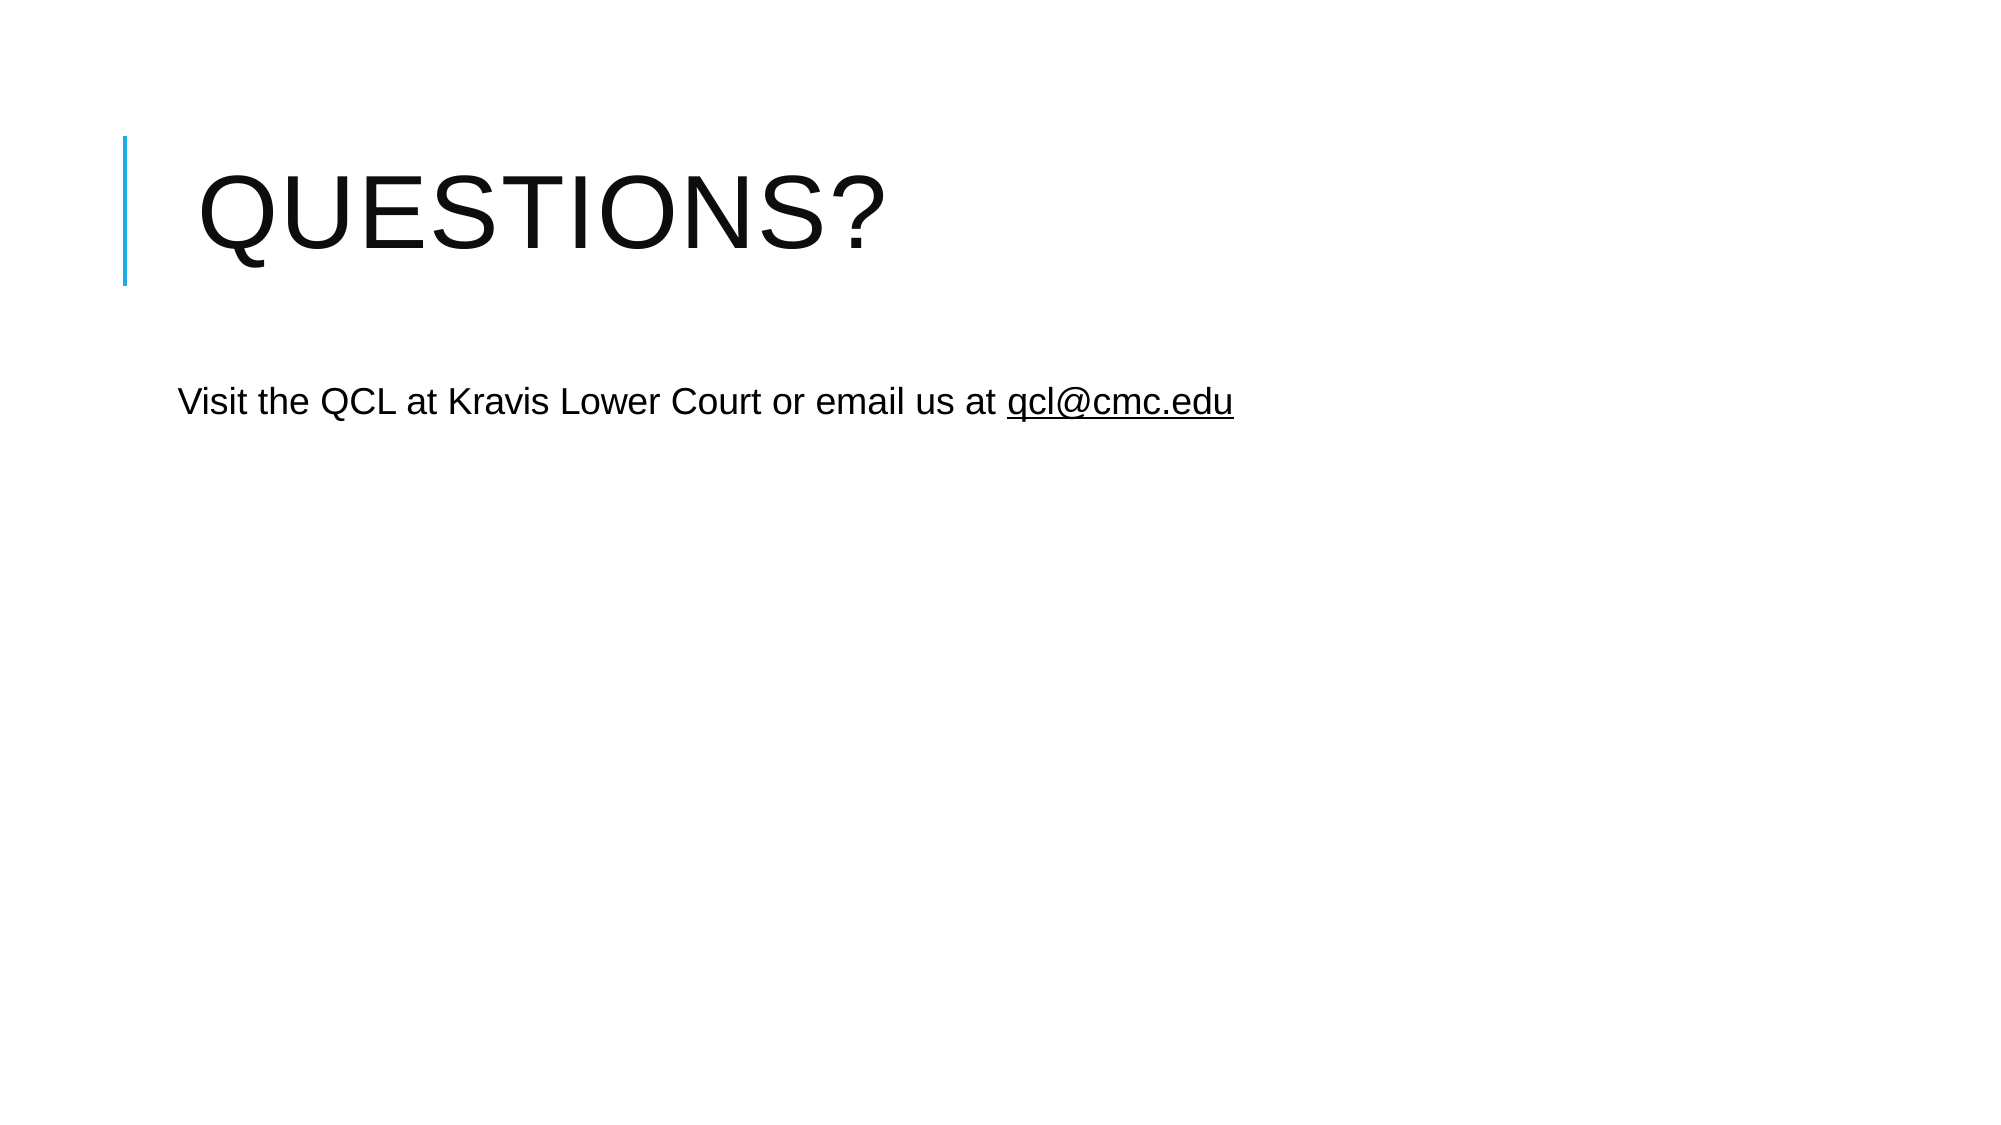

# Questions?
Visit the QCL at Kravis Lower Court or email us at qcl@cmc.edu